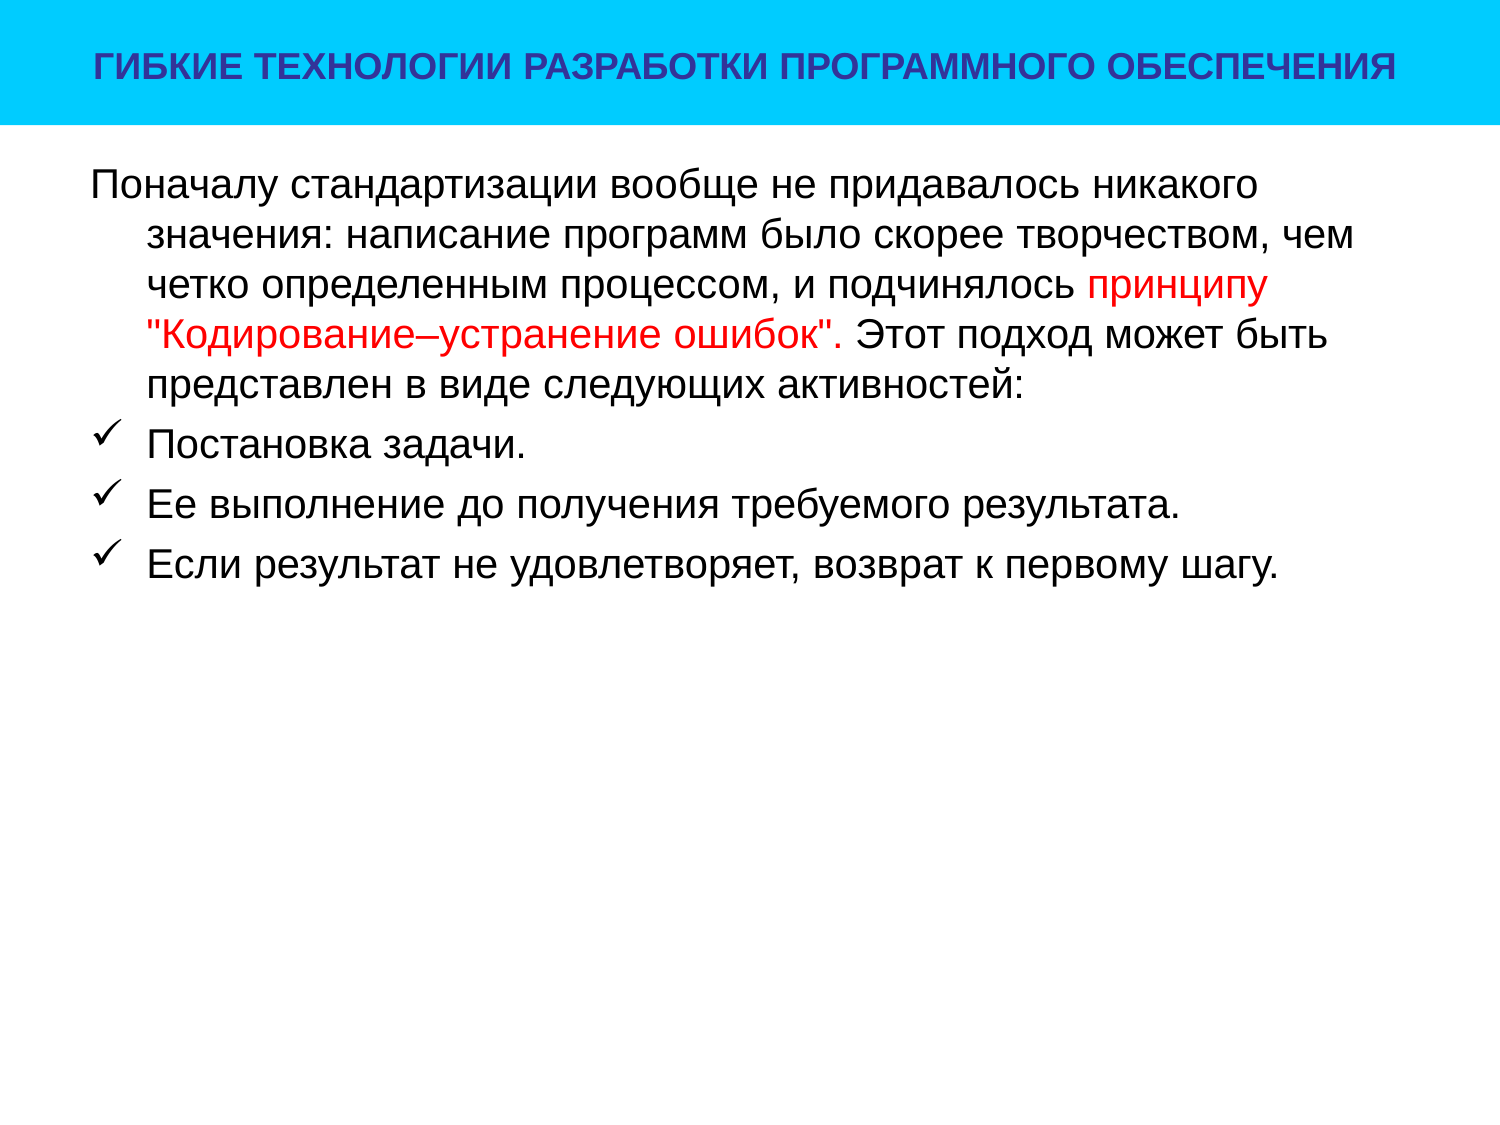

ГИБКИЕ ТЕХНОЛОГИИ РАЗРАБОТКИ ПРОГРАММНОГО ОБЕСПЕЧЕНИЯ
# Поначалу стандартизации вообще не придавалось никакого значения: написание программ было скорее творчеством, чем четко определенным процессом, и подчинялось принципу "Кодирование–устранение ошибок". Этот подход может быть представлен в виде следующих активностей:
Постановка задачи.
Ее выполнение до получения требуемого результата.
Если результат не удовлетворяет, возврат к первому шагу.